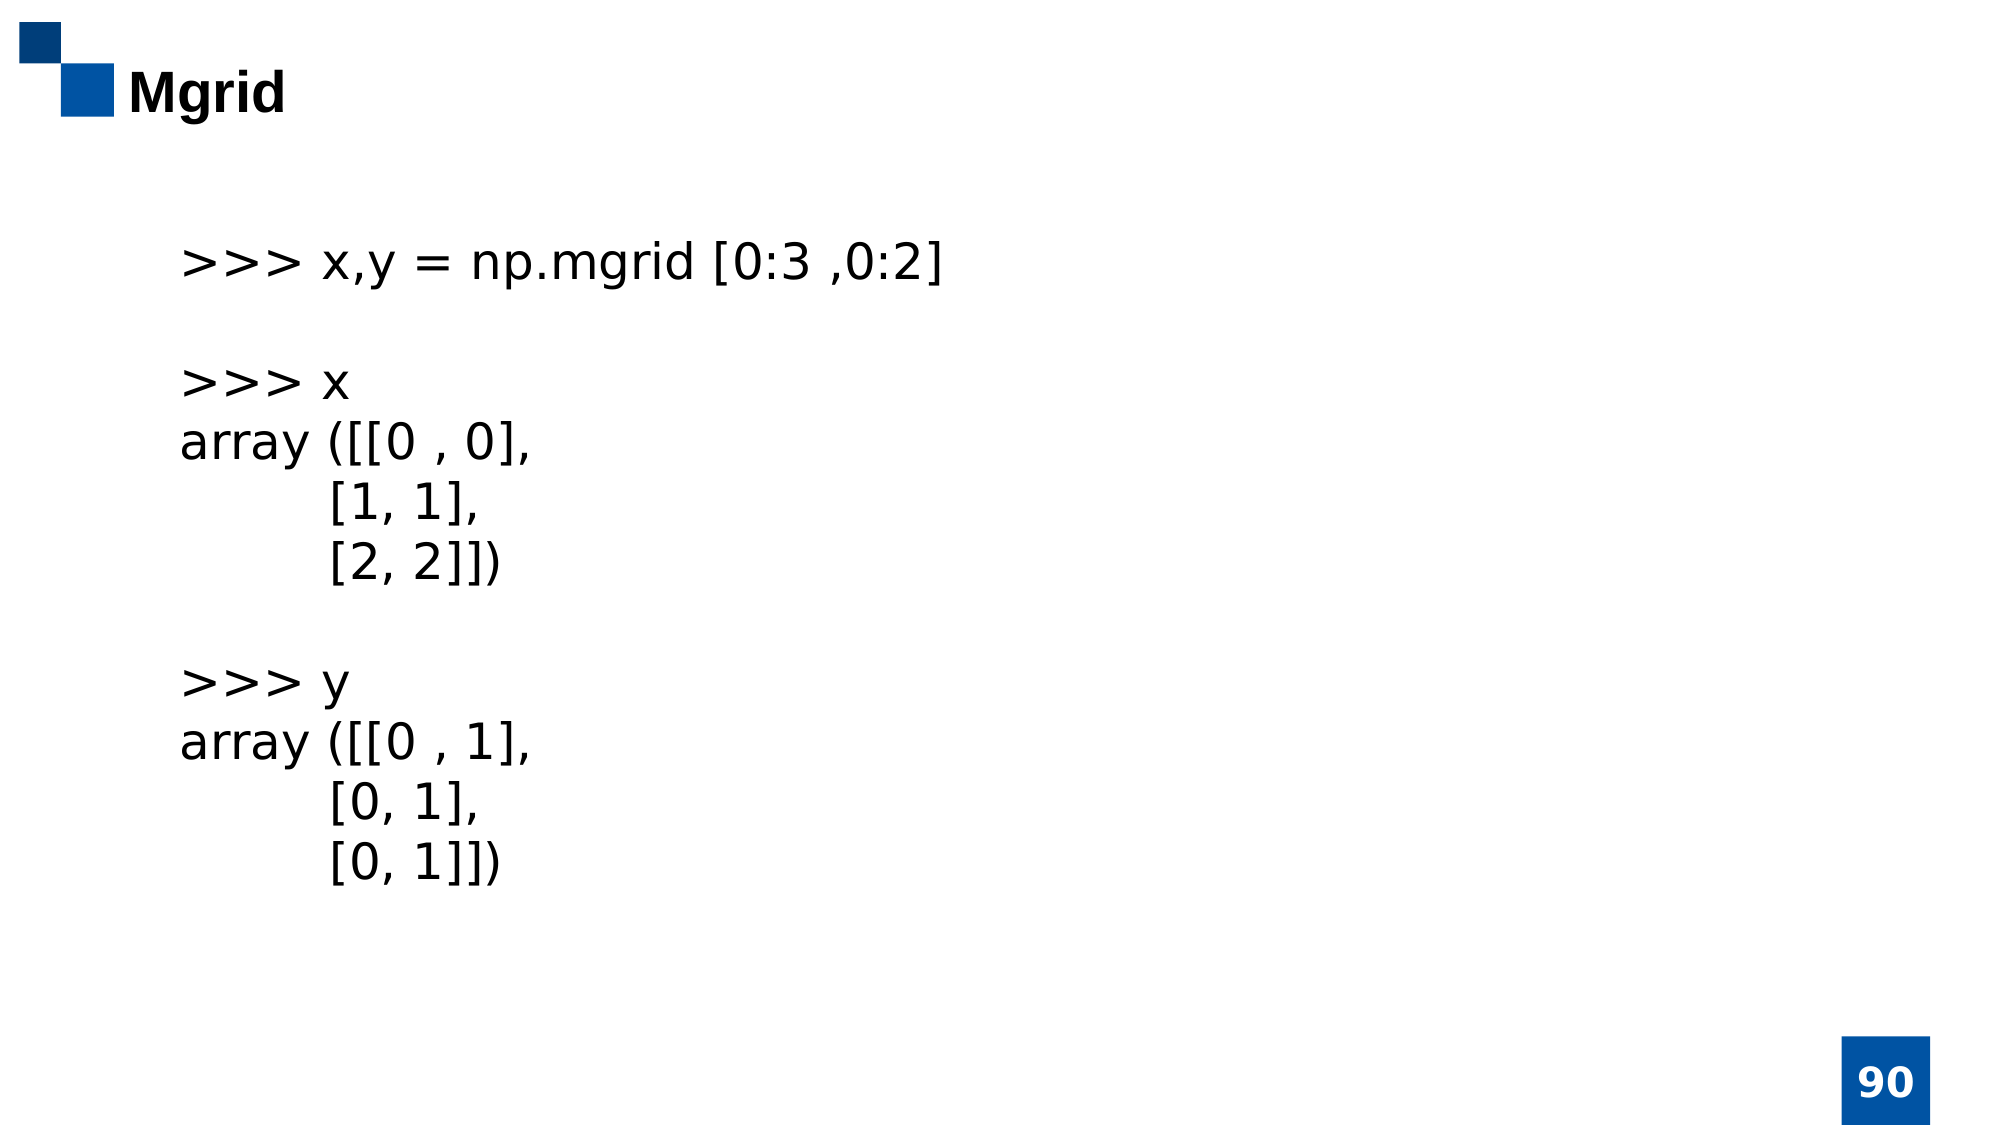

Mgrid
>>> x,y = np.mgrid [0:3 ,0:2]
>>> x
array ([[0 , 0],
	[1, 1],
	[2, 2]])
>>> y
array ([[0 , 1],
	[0, 1],
	[0, 1]])
90